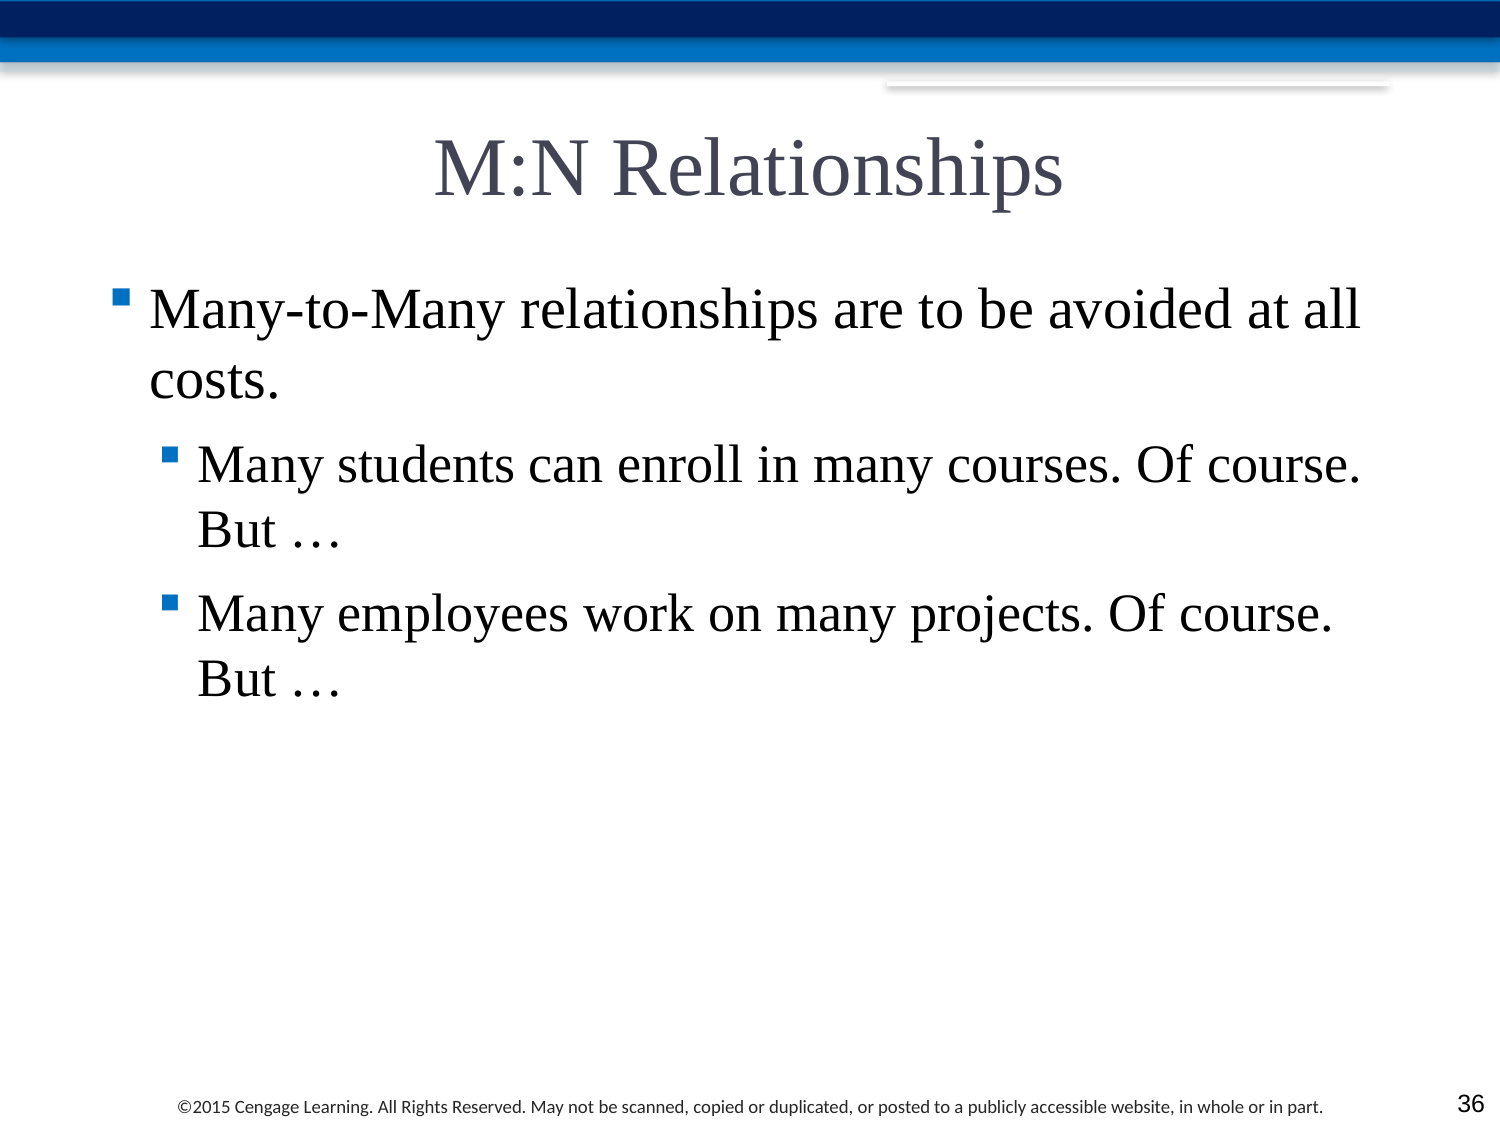

# M:N Relationships
Many-to-Many relationships are to be avoided at all costs.
Many students can enroll in many courses. Of course. But …
Many employees work on many projects. Of course. But …

36